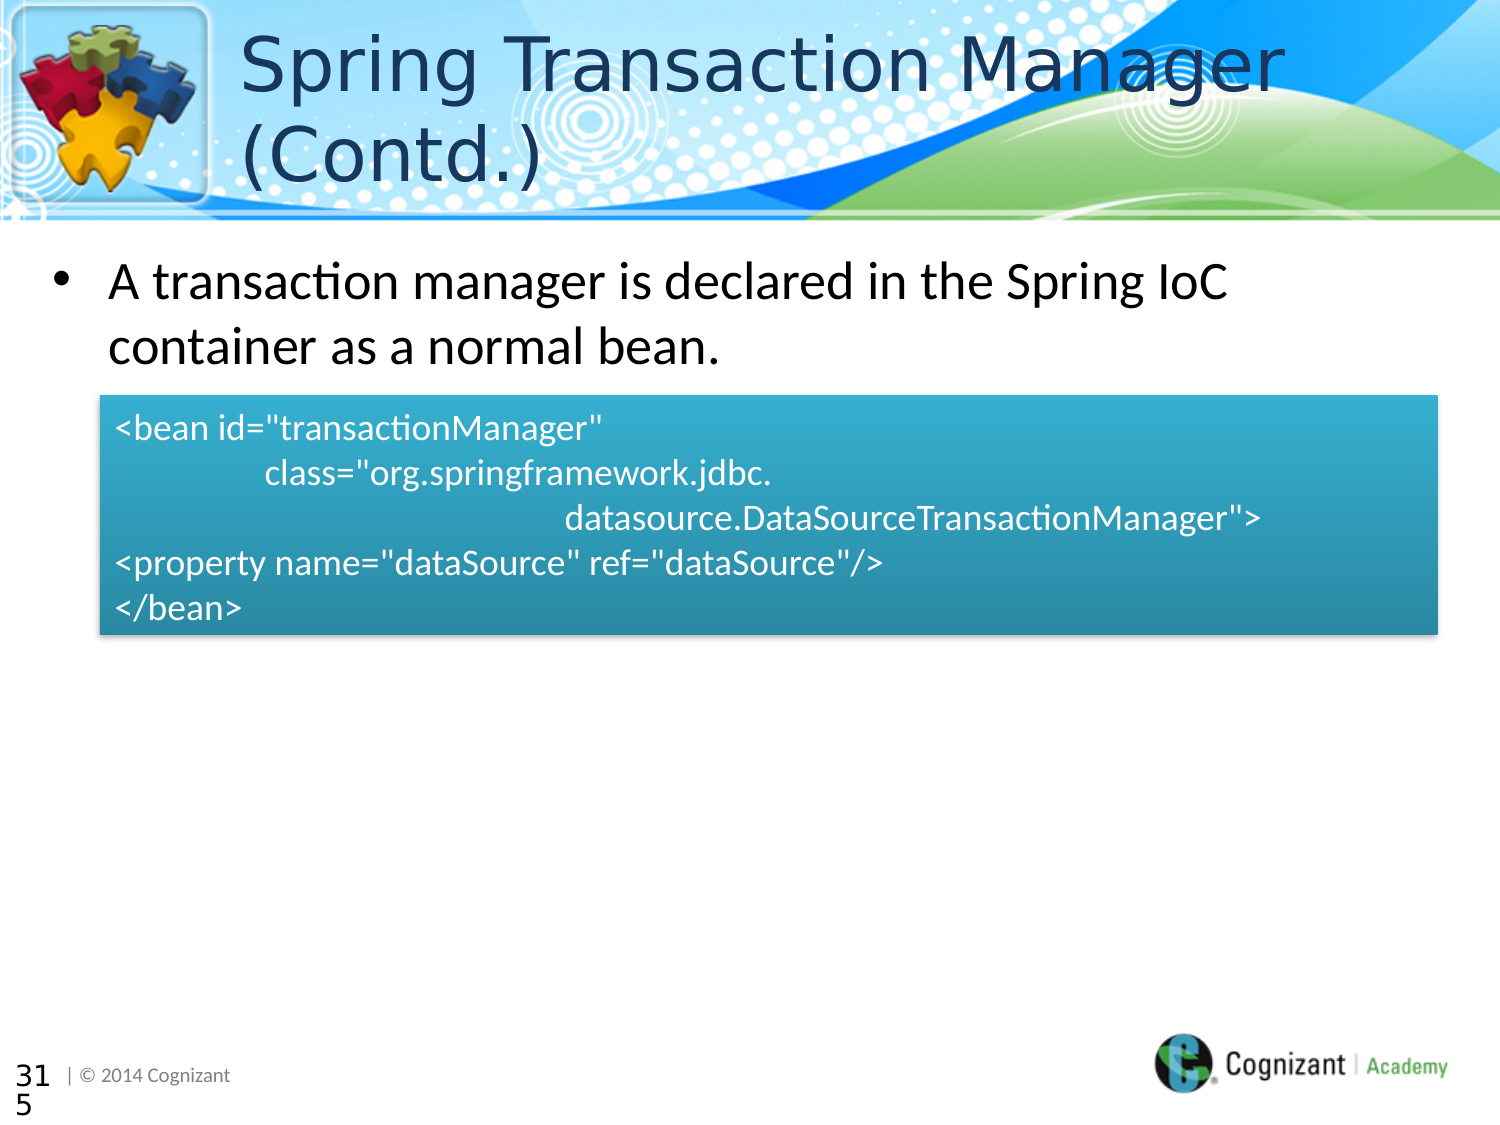

# Spring Transaction Manager (Contd.)
A transaction manager is declared in the Spring IoC container as a normal bean.
<bean id="transactionManager"
	class="org.springframework.jdbc.
			datasource.DataSourceTransactionManager">
<property name="dataSource" ref="dataSource"/>
</bean>
315